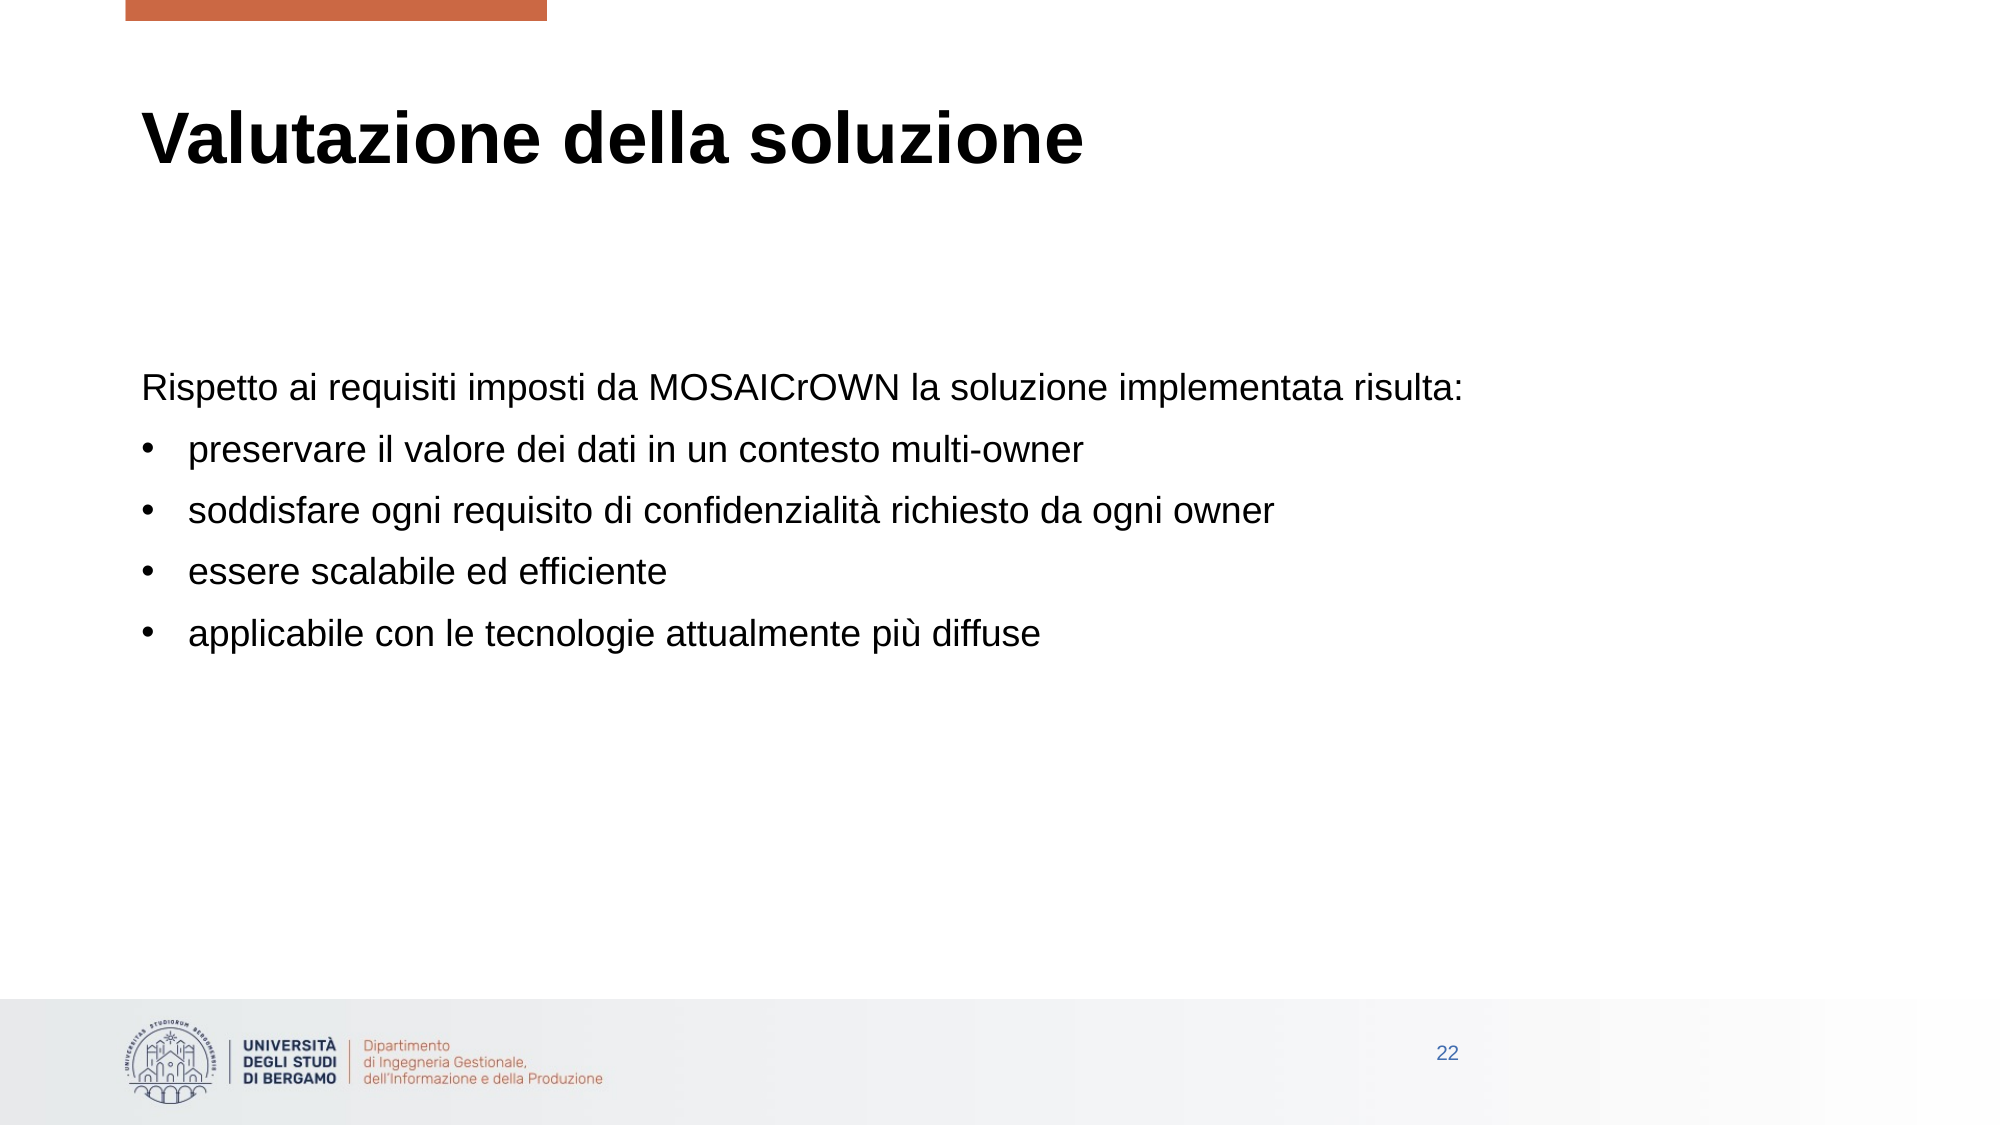

# Valutazione della soluzione
Rispetto ai requisiti imposti da MOSAICrOWN la soluzione implementata risulta:
preservare il valore dei dati in un contesto multi-owner
soddisfare ogni requisito di confidenzialità richiesto da ogni owner
essere scalabile ed efficiente
applicabile con le tecnologie attualmente più diffuse
22